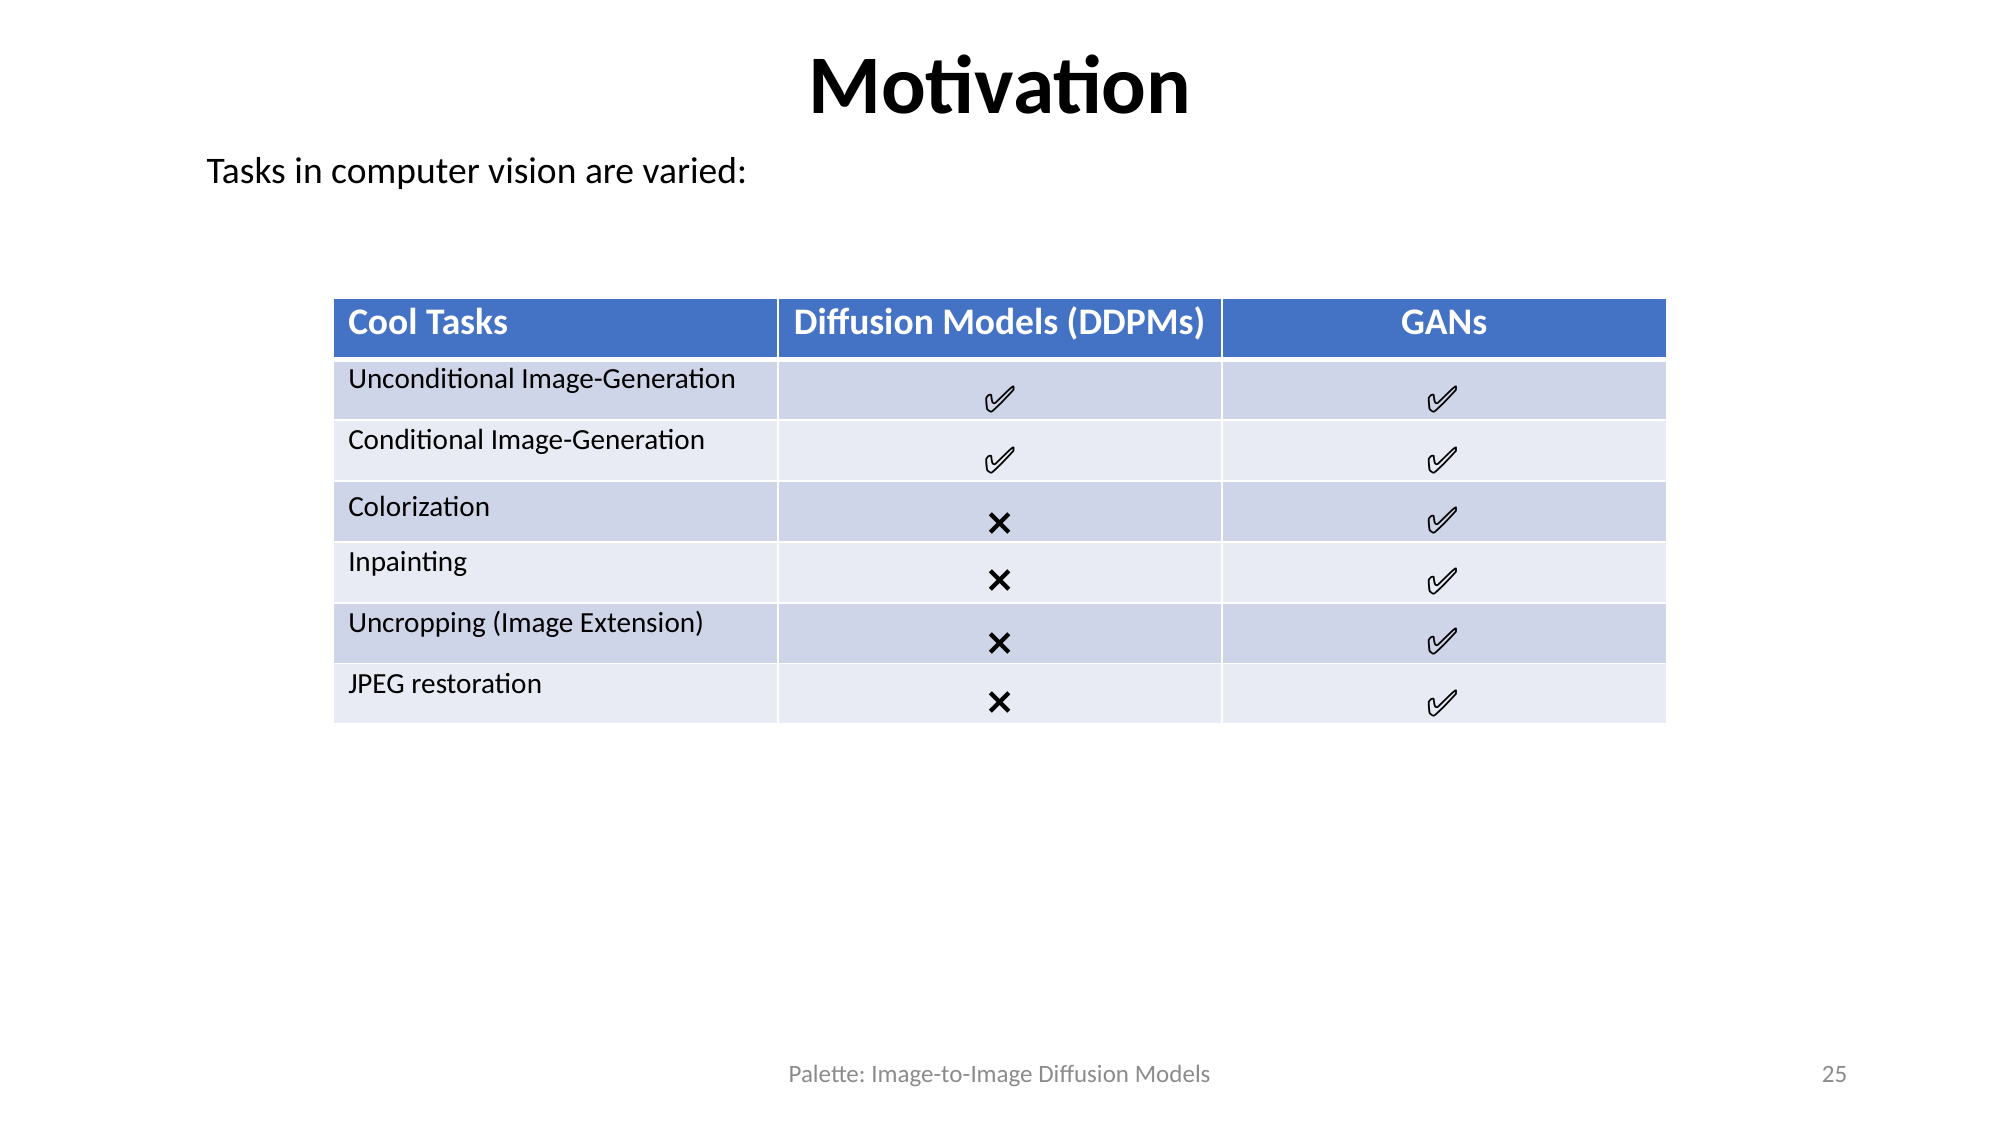

Motivation
Tasks in computer vision are varied:
| Cool Tasks | Diffusion Models (DDPMs) | GANs |
| --- | --- | --- |
| Unconditional Image-Generation |  |  |
| Conditional Image-Generation |  |  |
| Colorization |  |  |
| Inpainting |  |  |
| Uncropping (Image Extension) |  |  |
| JPEG restoration |  |  |
✅
✅
✅
✅
✅
❌
❌
✅
✅
❌
❌
✅
Palette: Image-to-Image Diffusion Models
25